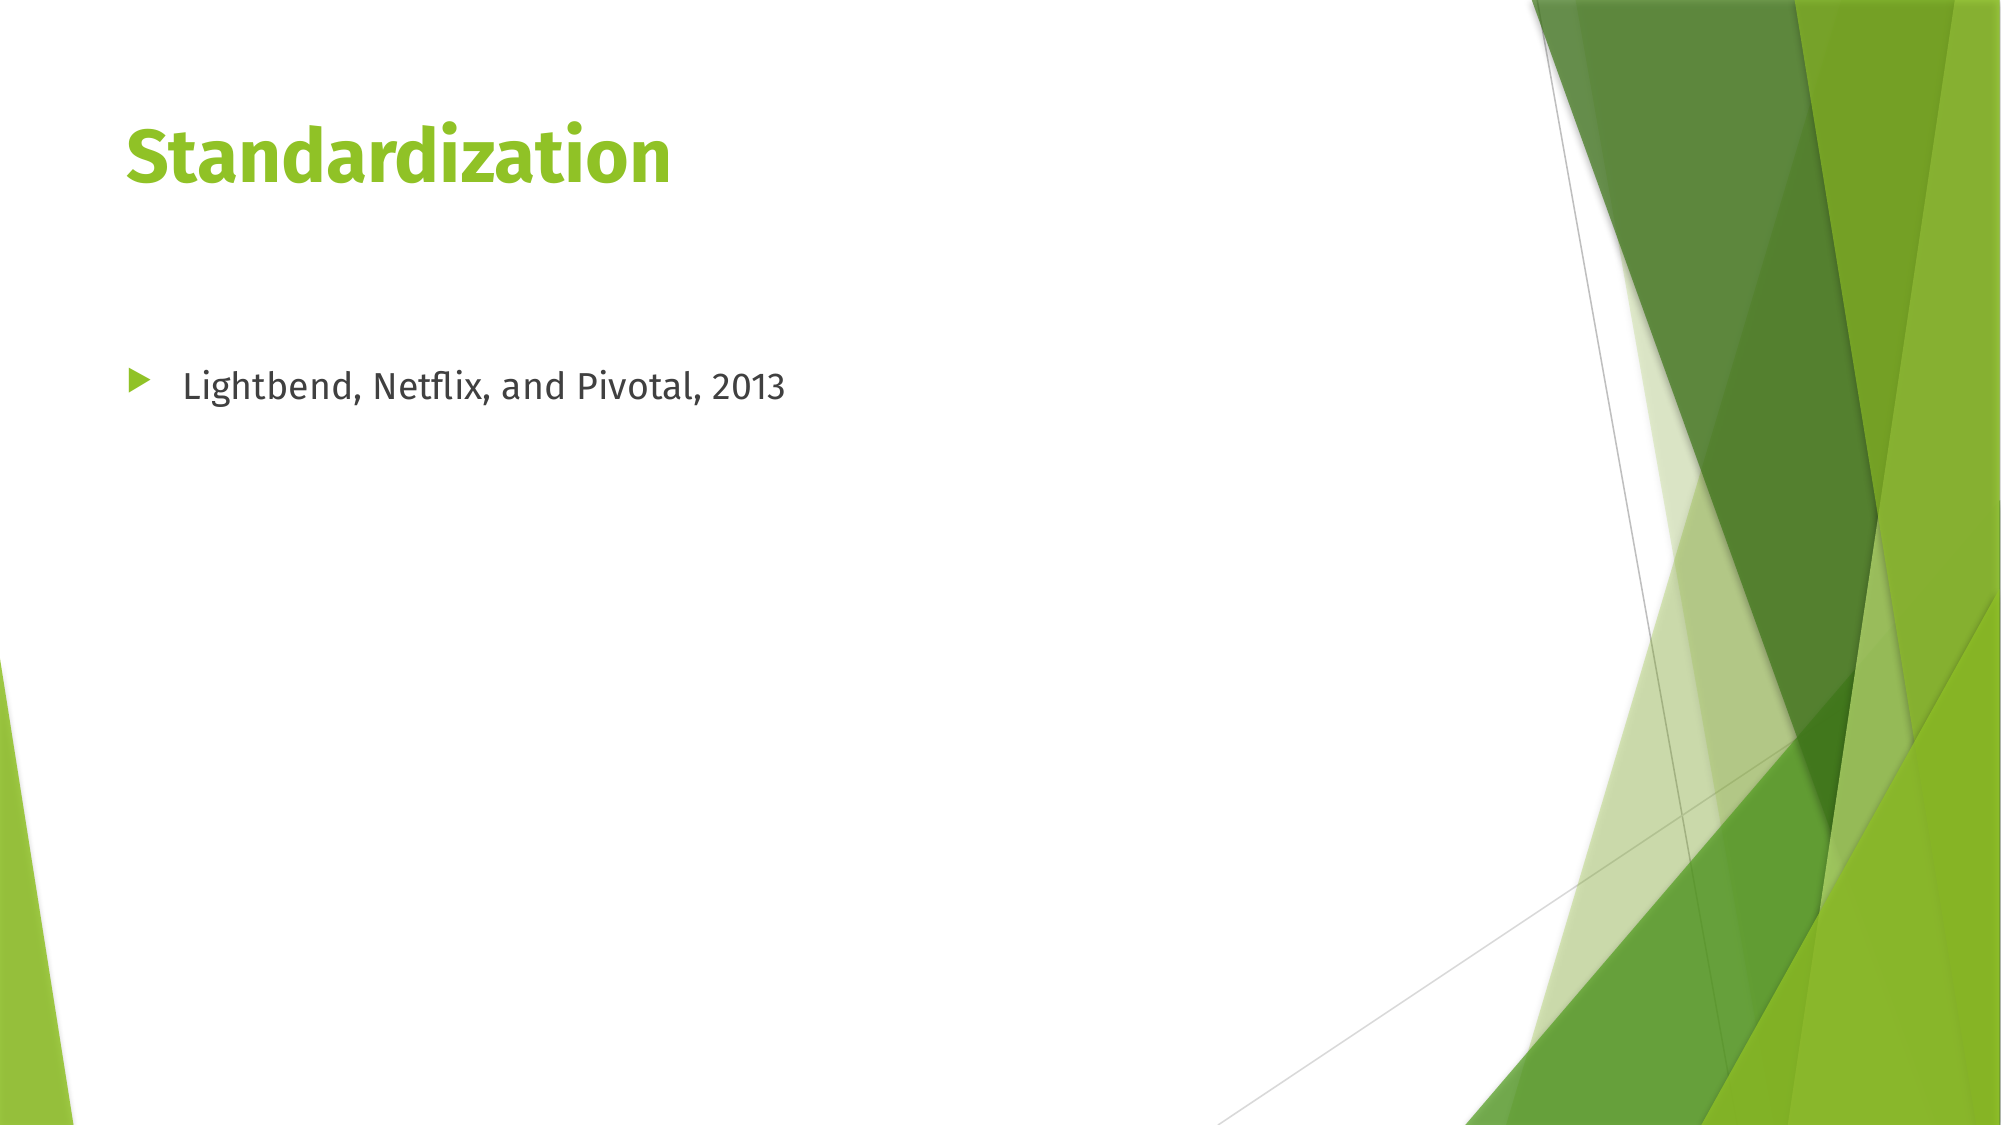

# Standardization
Lightbend, Netflix, and Pivotal, 2013